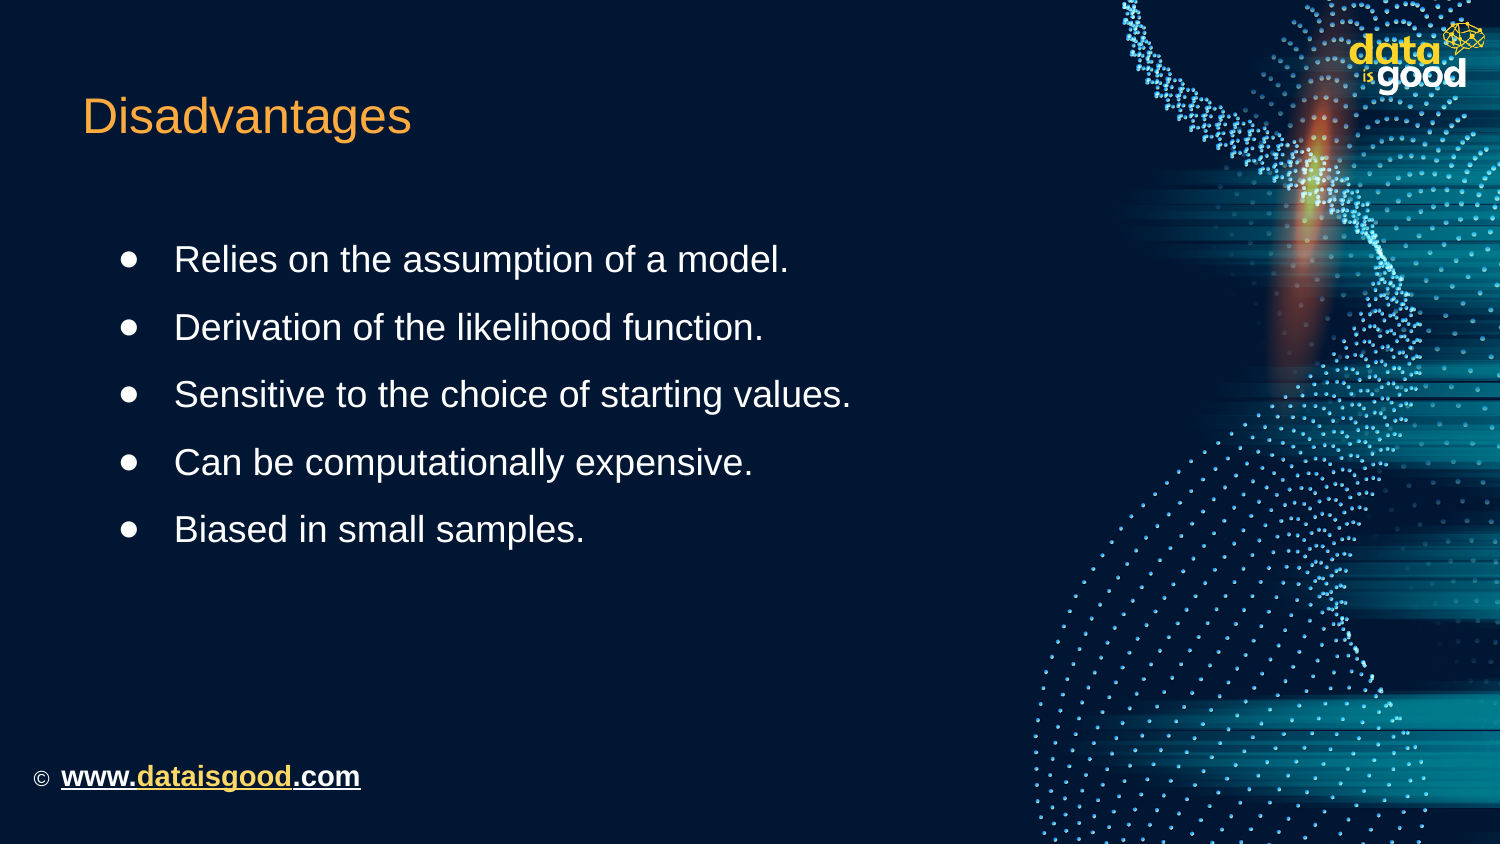

# Disadvantages
Relies on the assumption of a model.
Derivation of the likelihood function.
Sensitive to the choice of starting values.
Can be computationally expensive.
Biased in small samples.